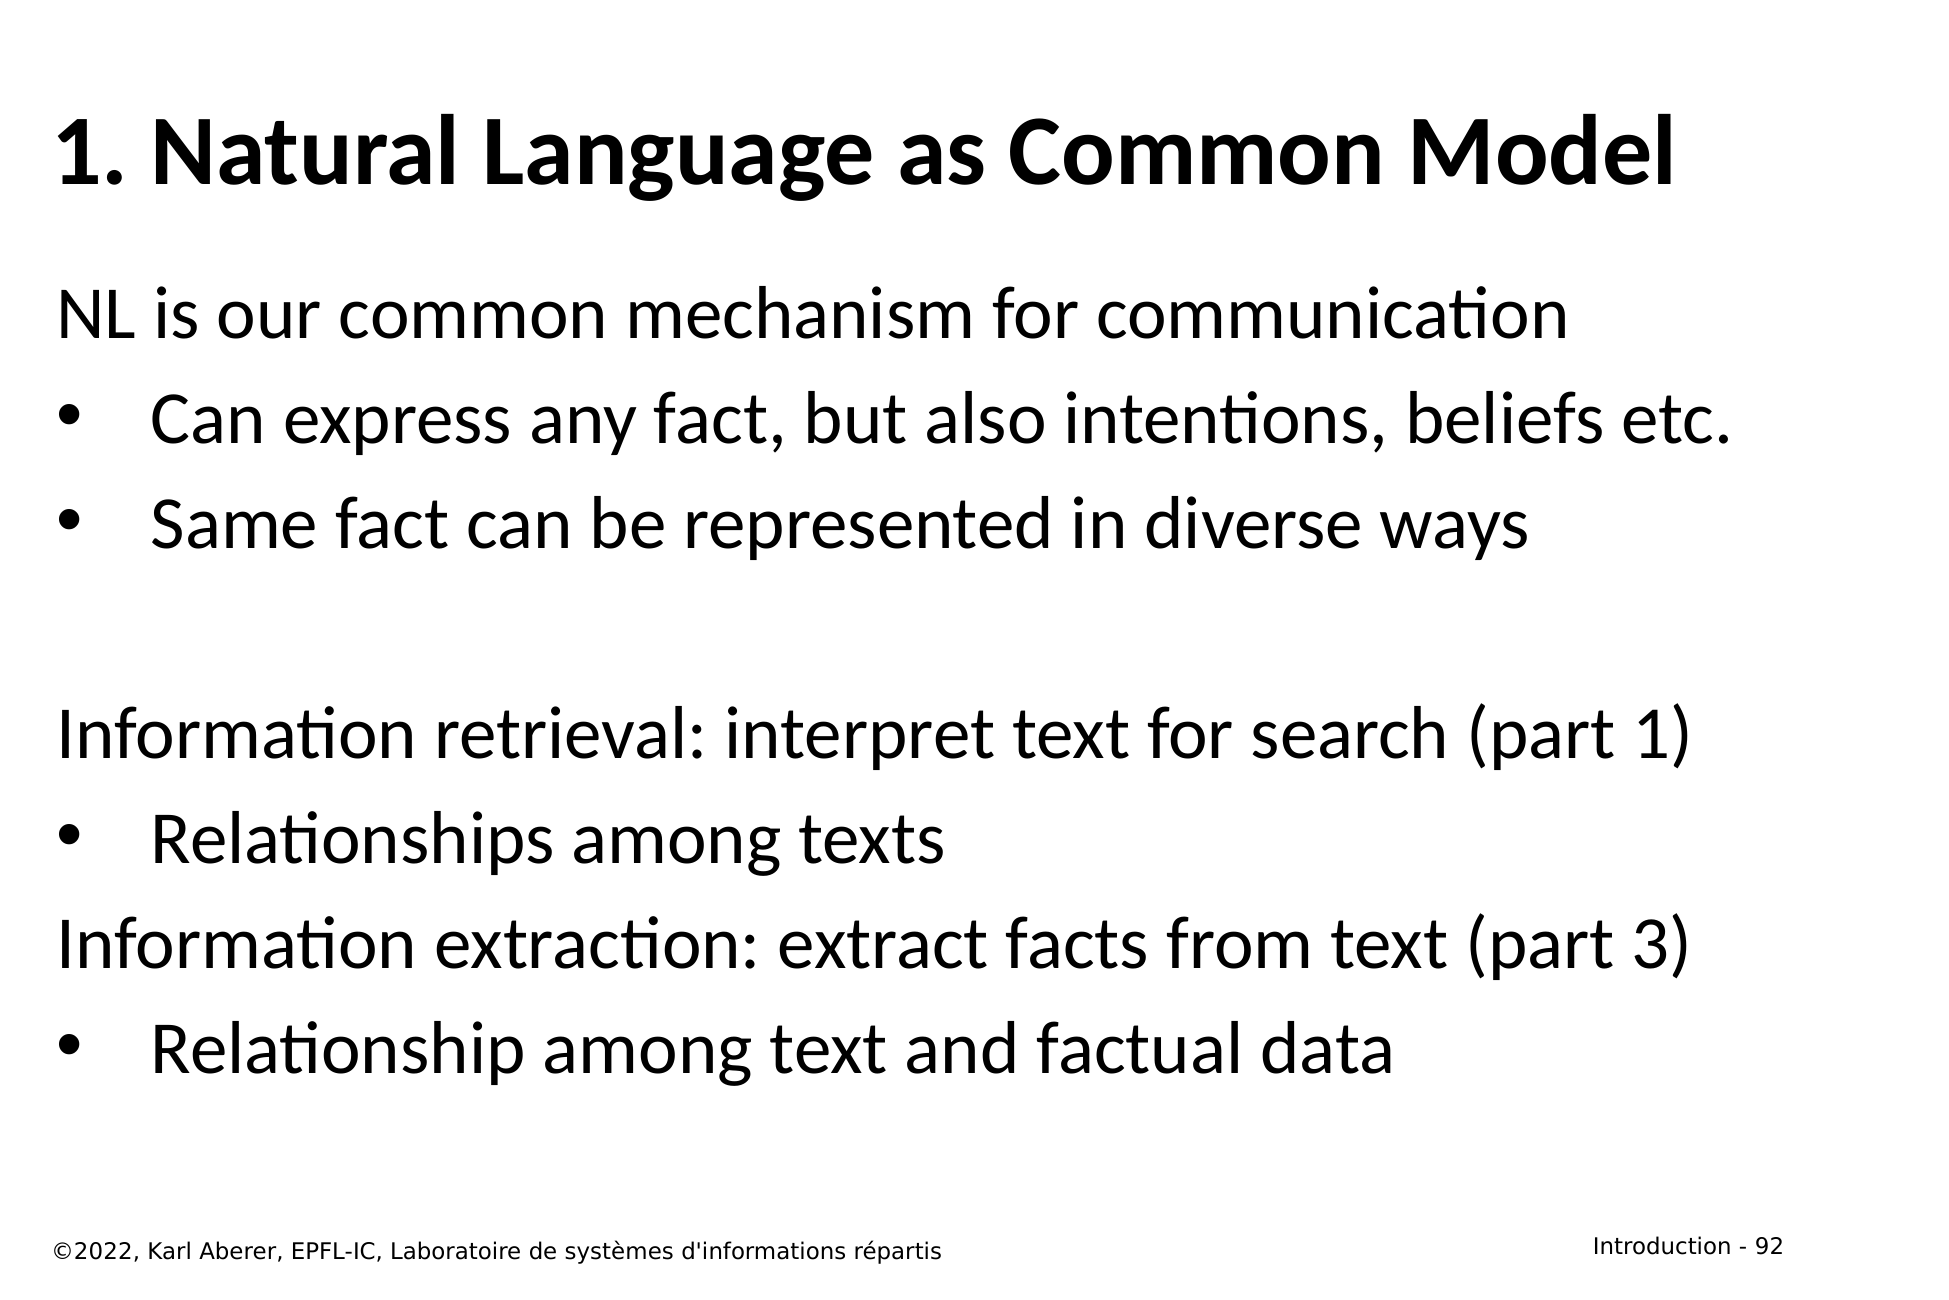

# 1. Natural Language as Common Model
NL is our common mechanism for communication
Can express any fact, but also intentions, beliefs etc.
Same fact can be represented in diverse ways

Information retrieval: interpret text for search (part 1)
Relationships among texts
Information extraction: extract facts from text (part 3)
Relationship among text and factual data
©2022, Karl Aberer, EPFL-IC, Laboratoire de systèmes d'informations répartis